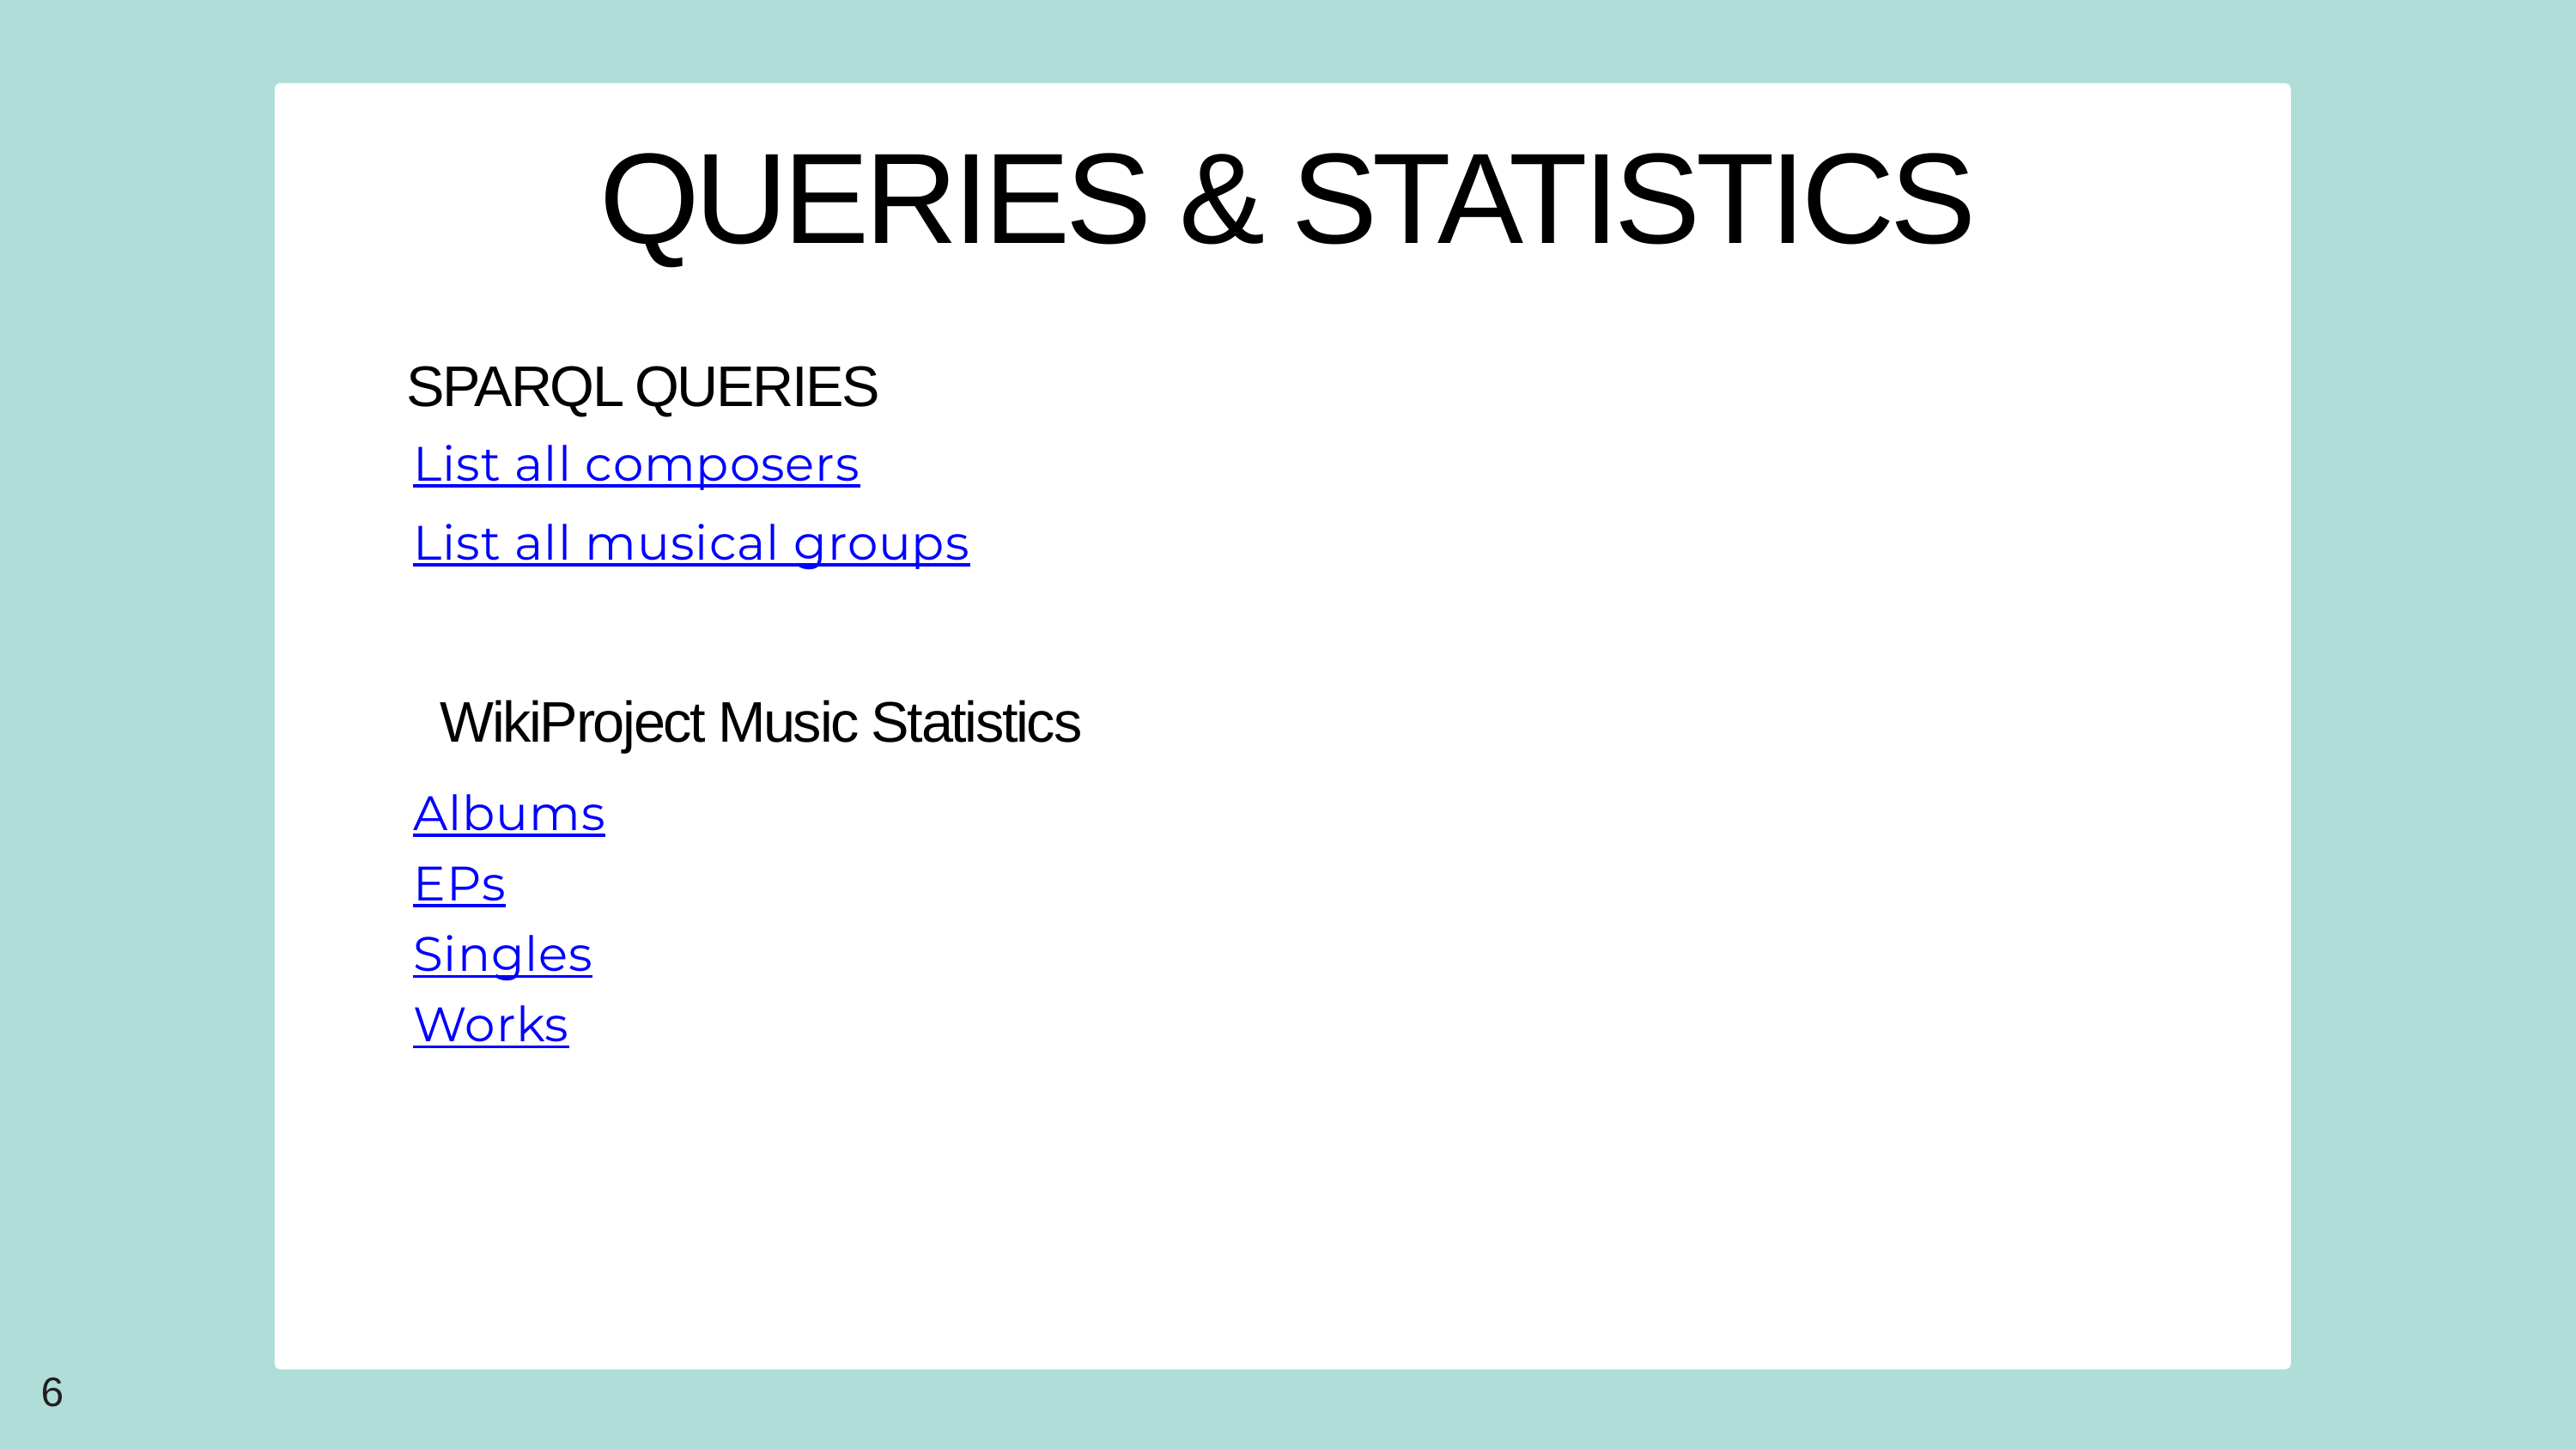

QUERIES & STATISTICS
SPARQL QUERIES
List all composers
List all musical groups
WikiProject Music Statistics
Albums
EPs
Singles
Works
6